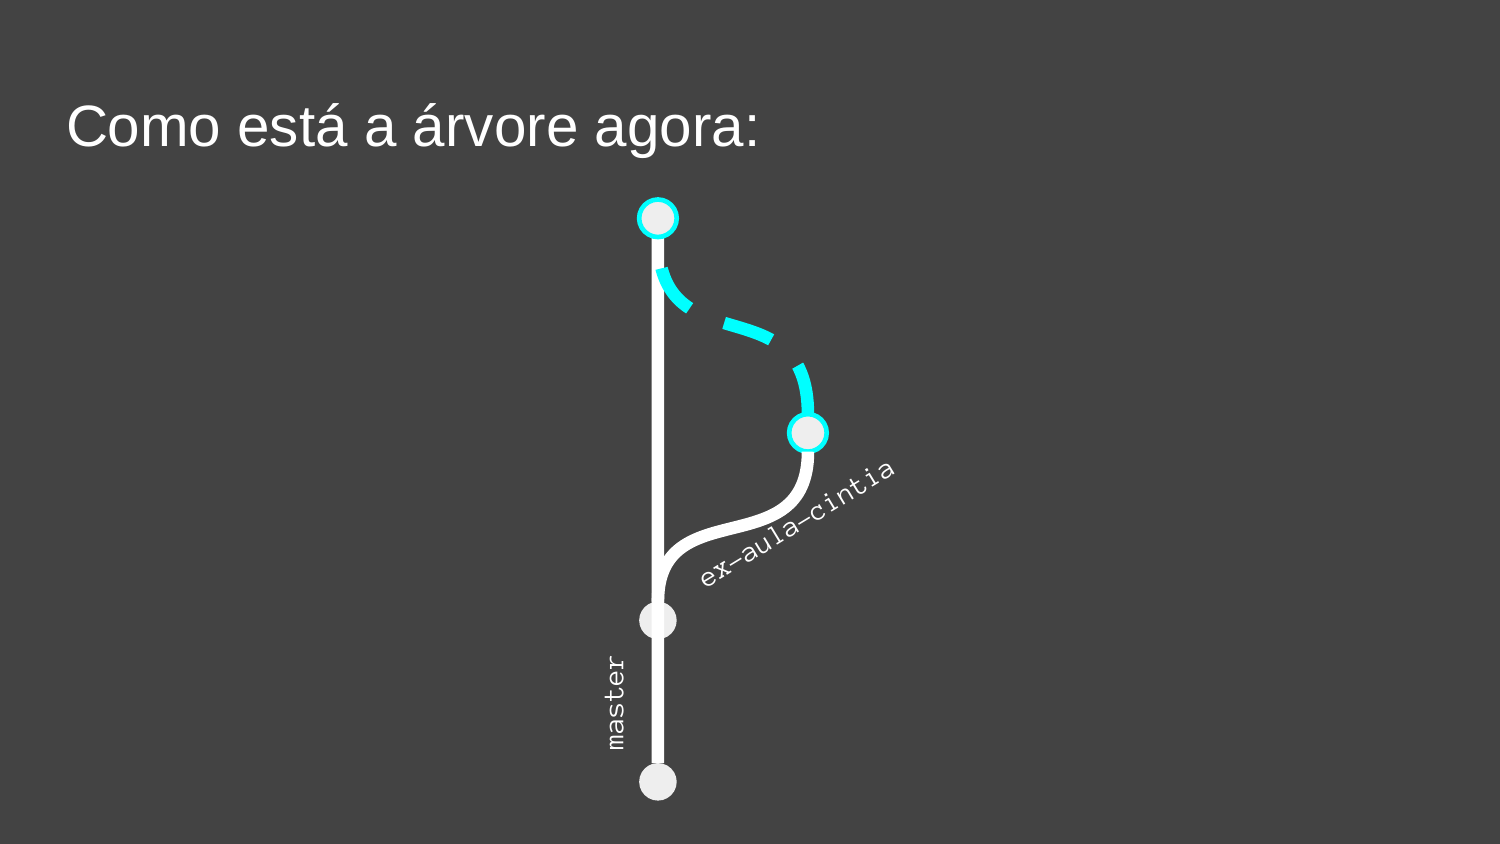

# Como está a árvore agora:

ex-aula-cintia

master